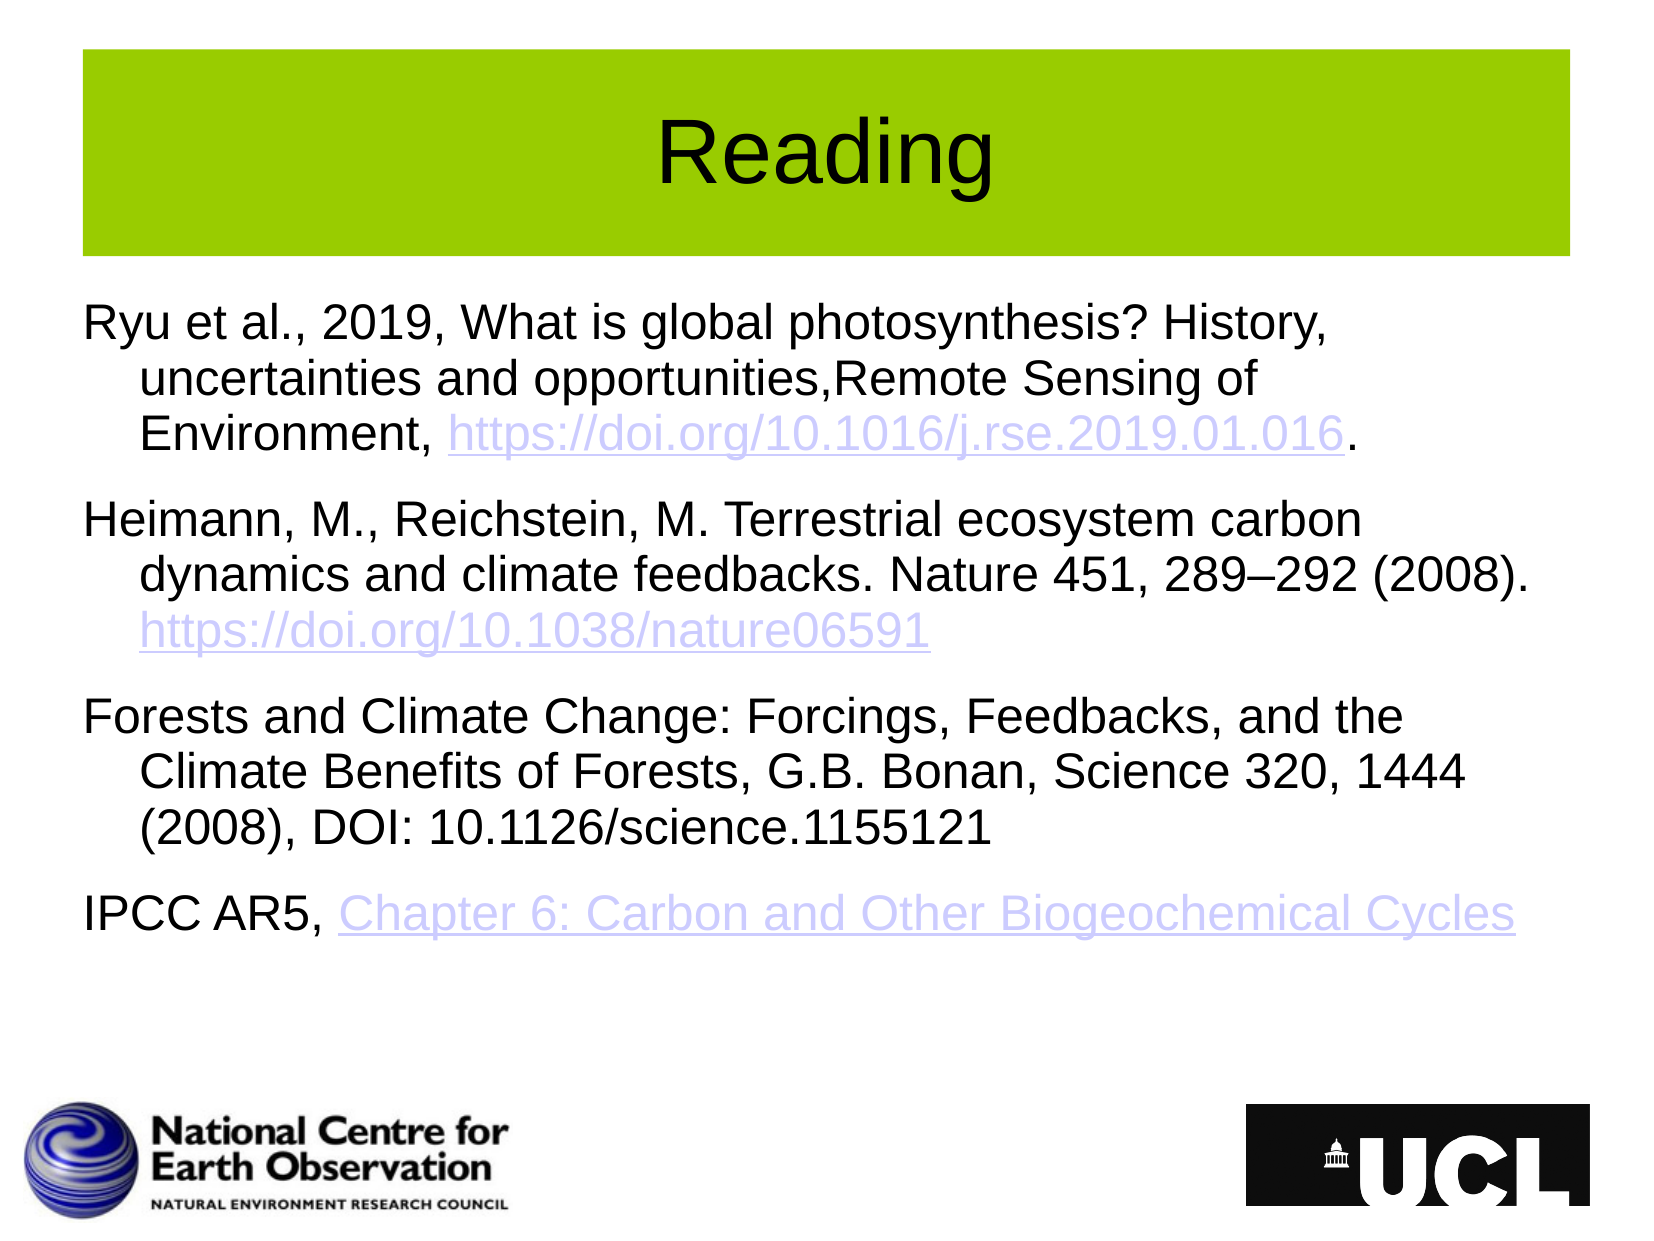

# Reading
Ryu et al., 2019, What is global photosynthesis? History, uncertainties and opportunities,Remote Sensing of Environment, https://doi.org/10.1016/j.rse.2019.01.016.
Heimann, M., Reichstein, M. Terrestrial ecosystem carbon dynamics and climate feedbacks. Nature 451, 289–292 (2008). https://doi.org/10.1038/nature06591
Forests and Climate Change: Forcings, Feedbacks, and the Climate Benefits of Forests, G.B. Bonan, Science 320, 1444 (2008), DOI: 10.1126/science.1155121
IPCC AR5, Chapter 6: Carbon and Other Biogeochemical Cycles